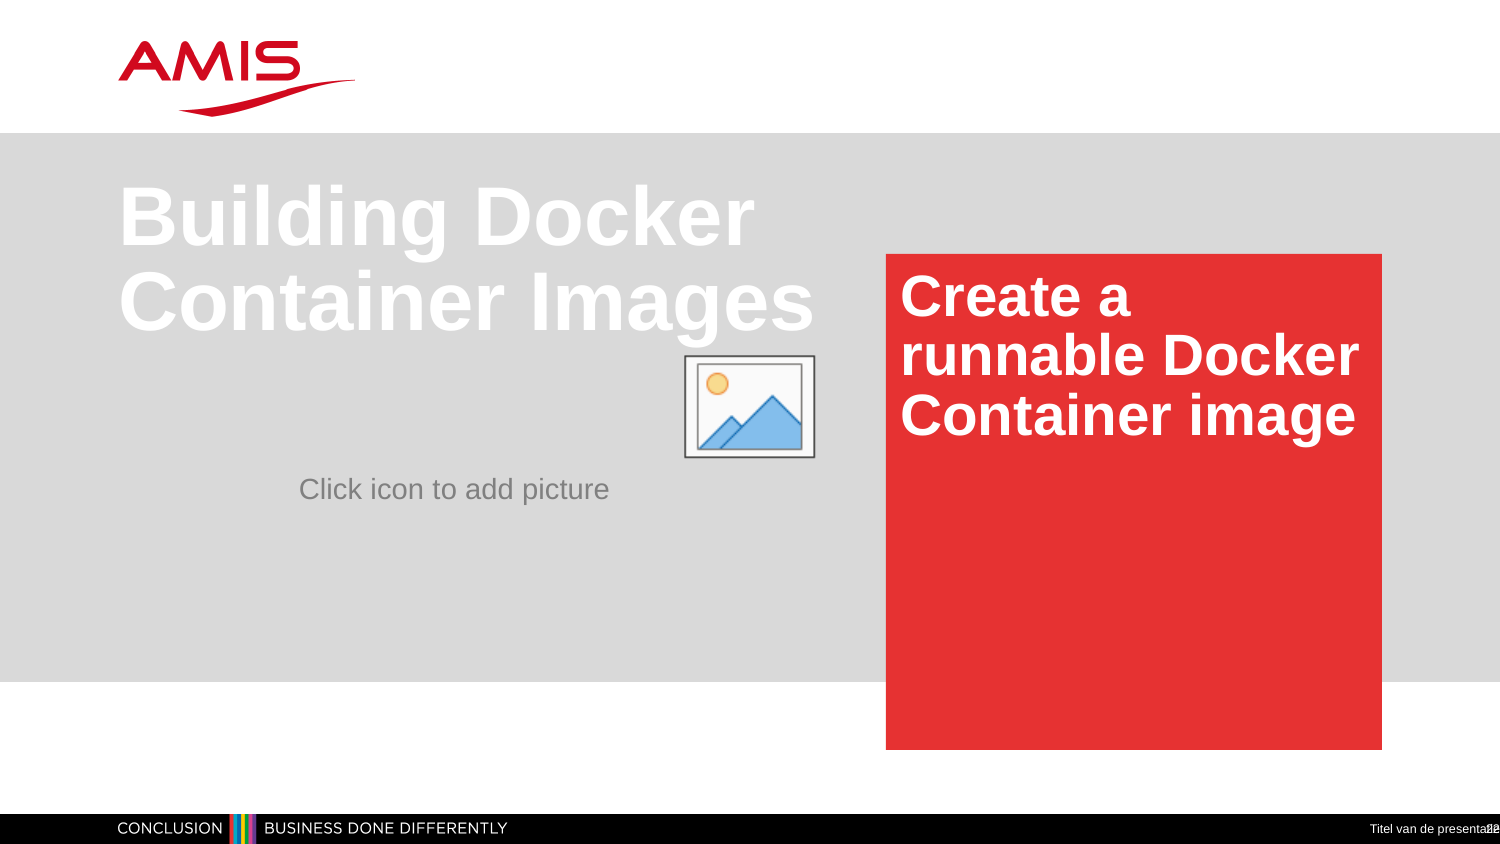

Building Docker Container Images
# Create a runnable Docker Container image
Titel van de presentatie
22